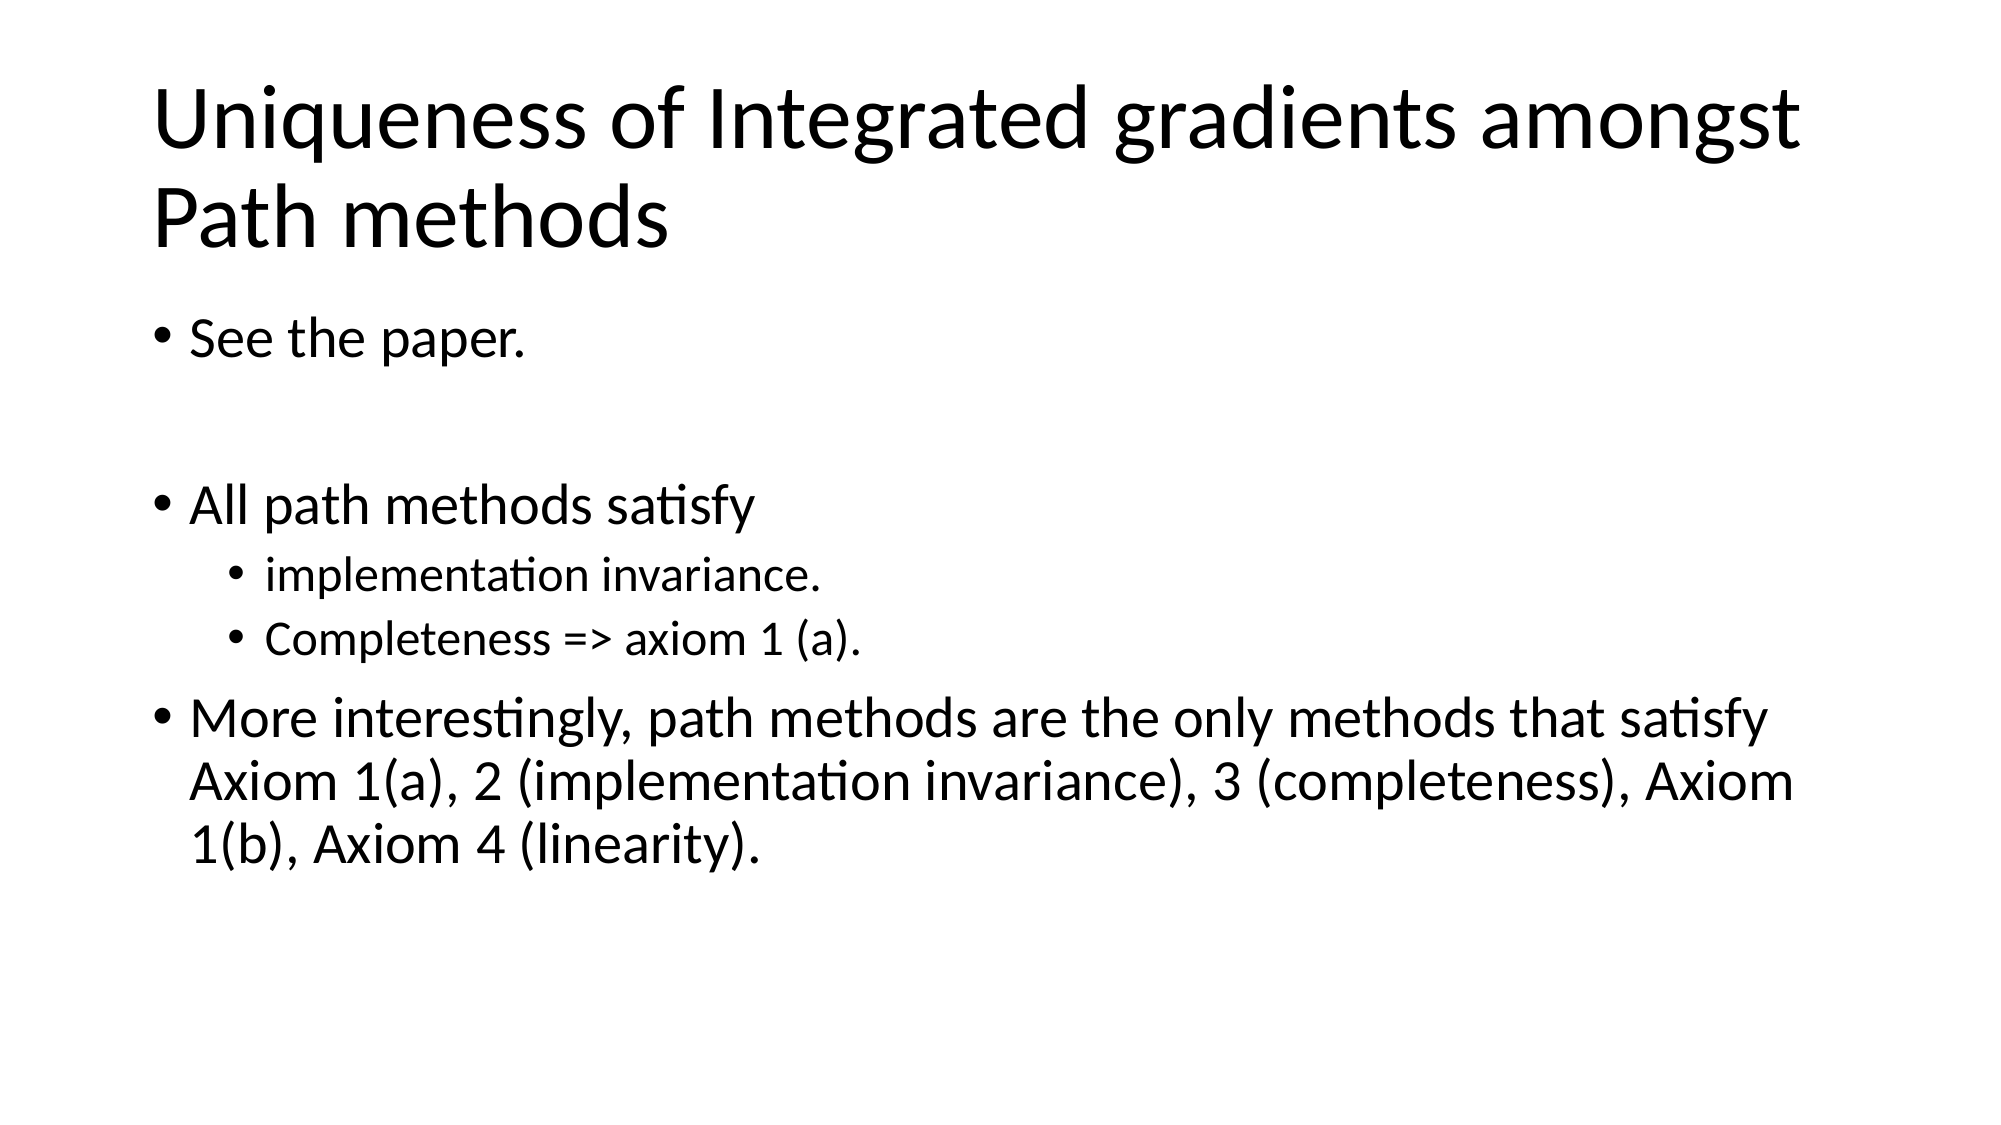

# Uniqueness of Integrated gradients amongst Path methods
See the paper.

All path methods satisfy
implementation invariance.
Completeness => axiom 1 (a).
More interestingly, path methods are the only methods that satisfy Axiom 1(a), 2 (implementation invariance), 3 (completeness), Axiom 1(b), Axiom 4 (linearity).